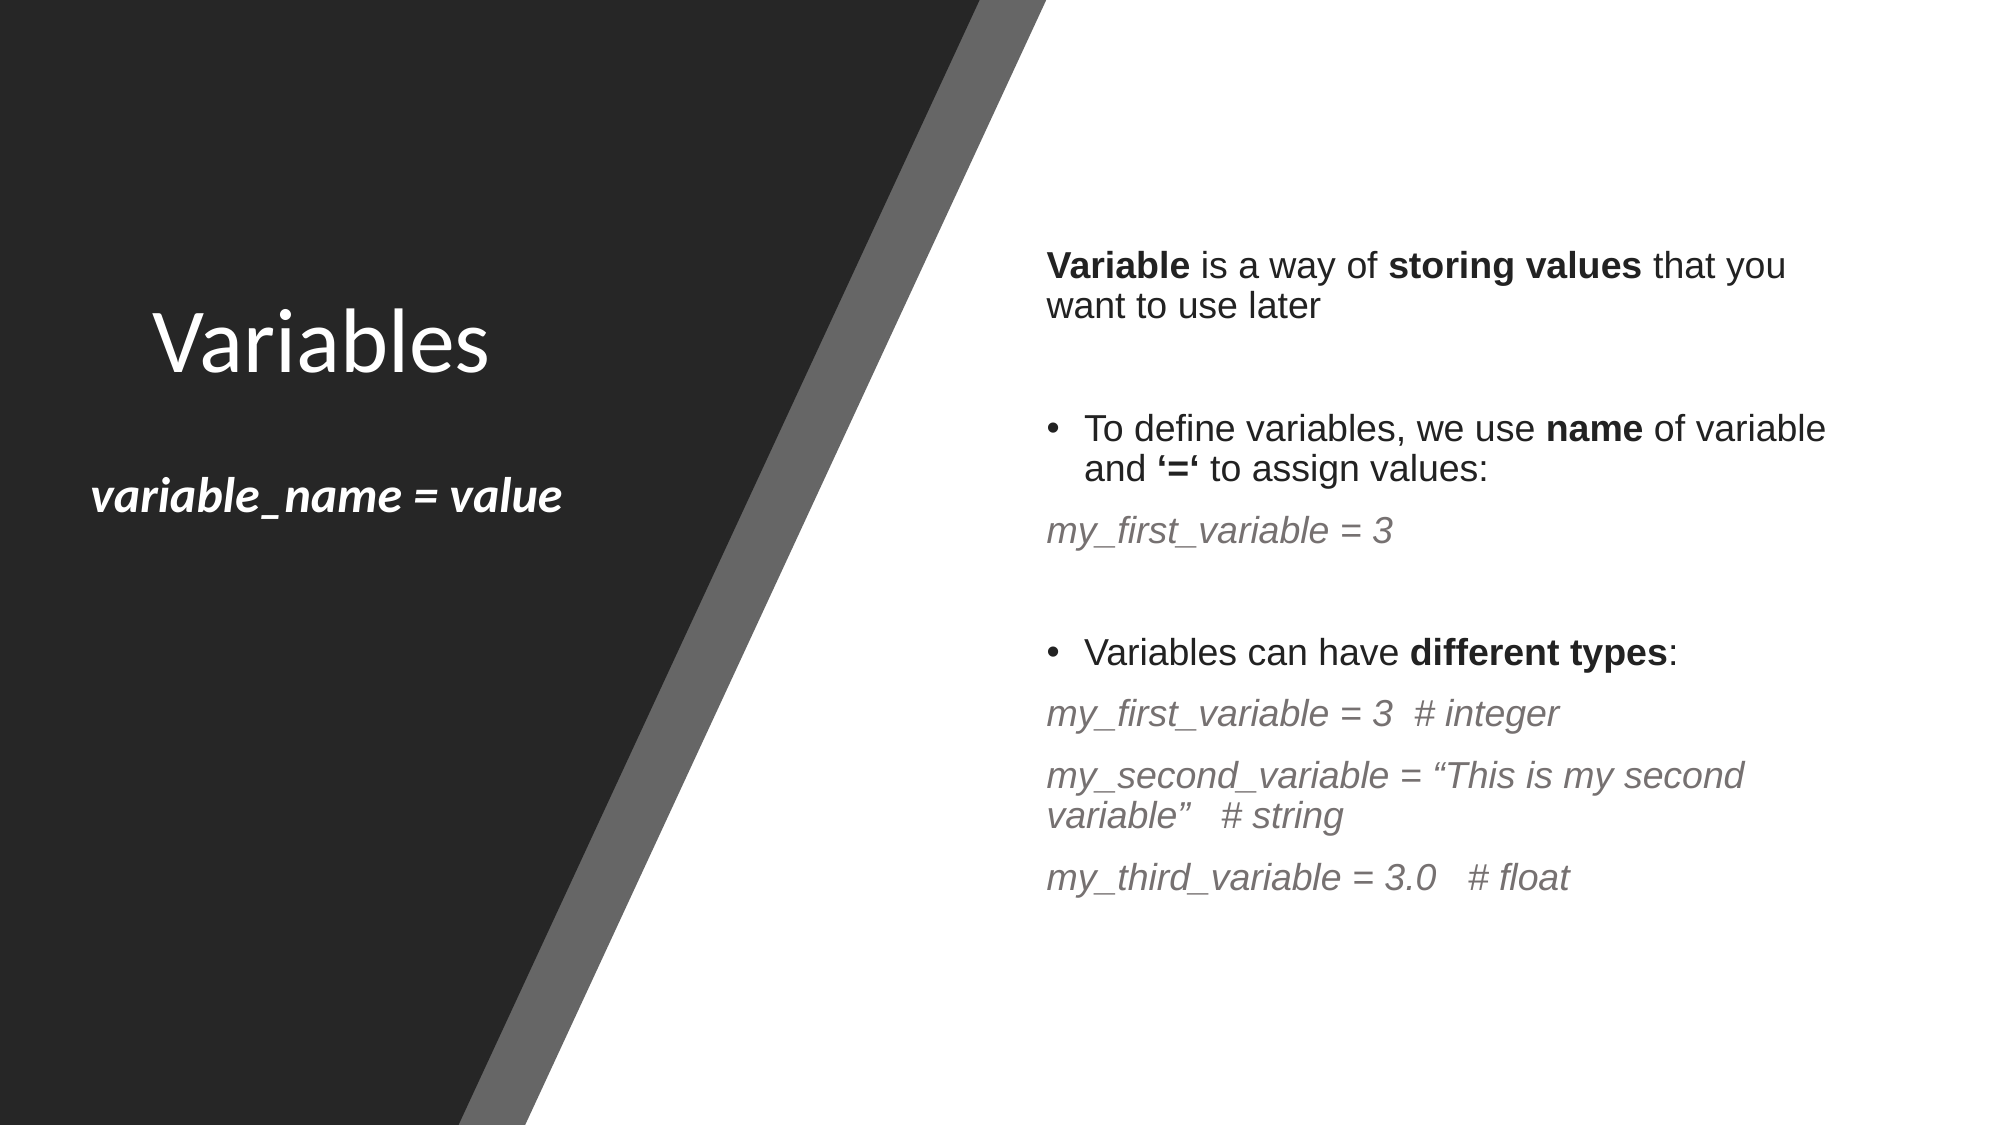

# Variables
variable_name = value
Variable is a way of storing values that you want to use later

To define variables, we use name of variable and ‘=‘ to assign values:
my_first_variable = 3

Variables can have different types:
my_first_variable = 3  # integer
my_second_variable = “This is my second variable”   # string
my_third_variable = 3.0   # float